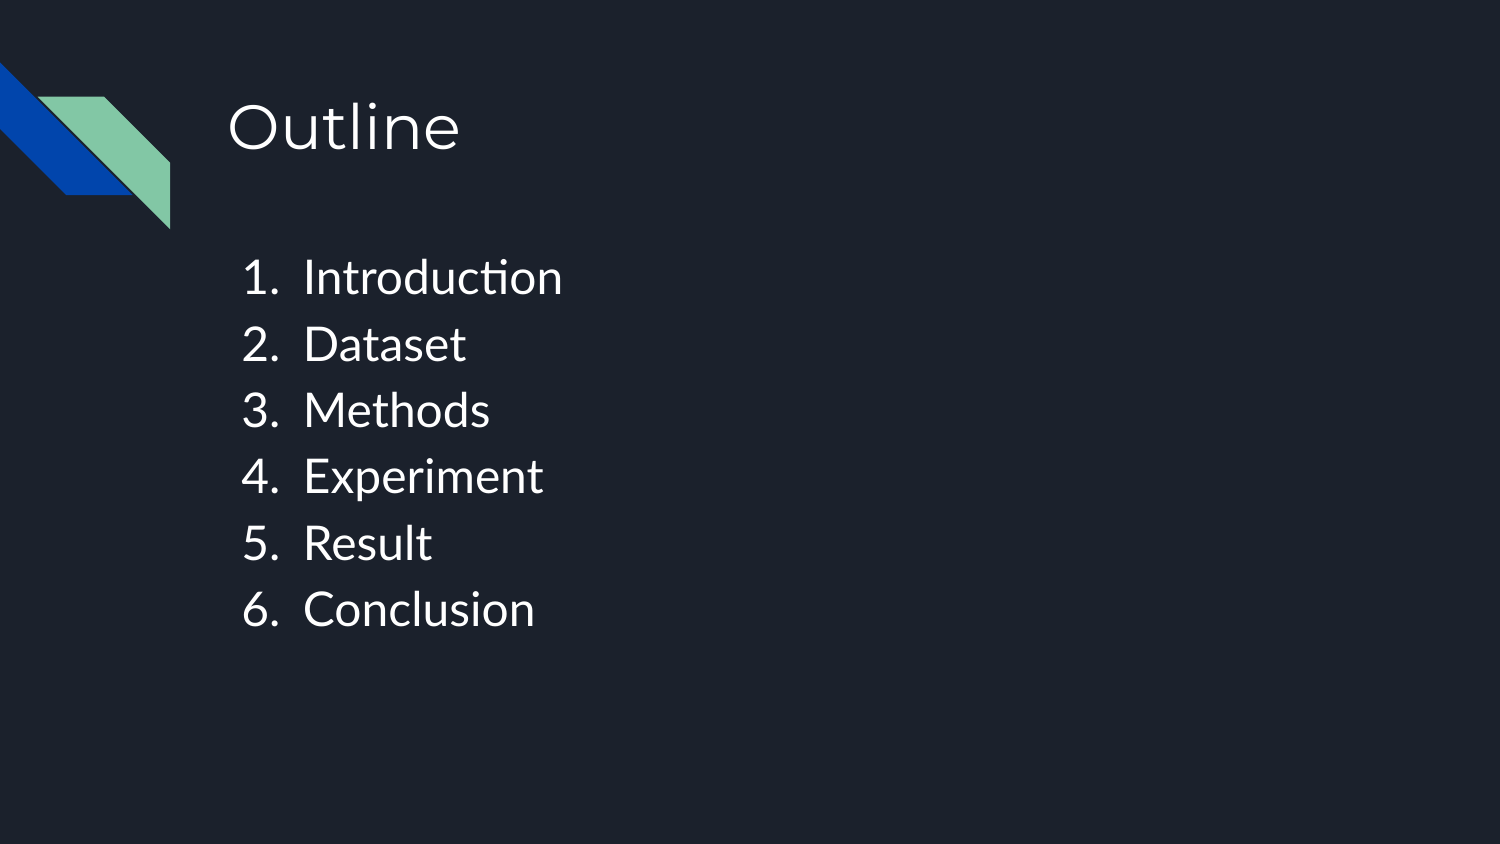

# Outline
Introduction
Dataset
Methods
Experiment
Result
Conclusion